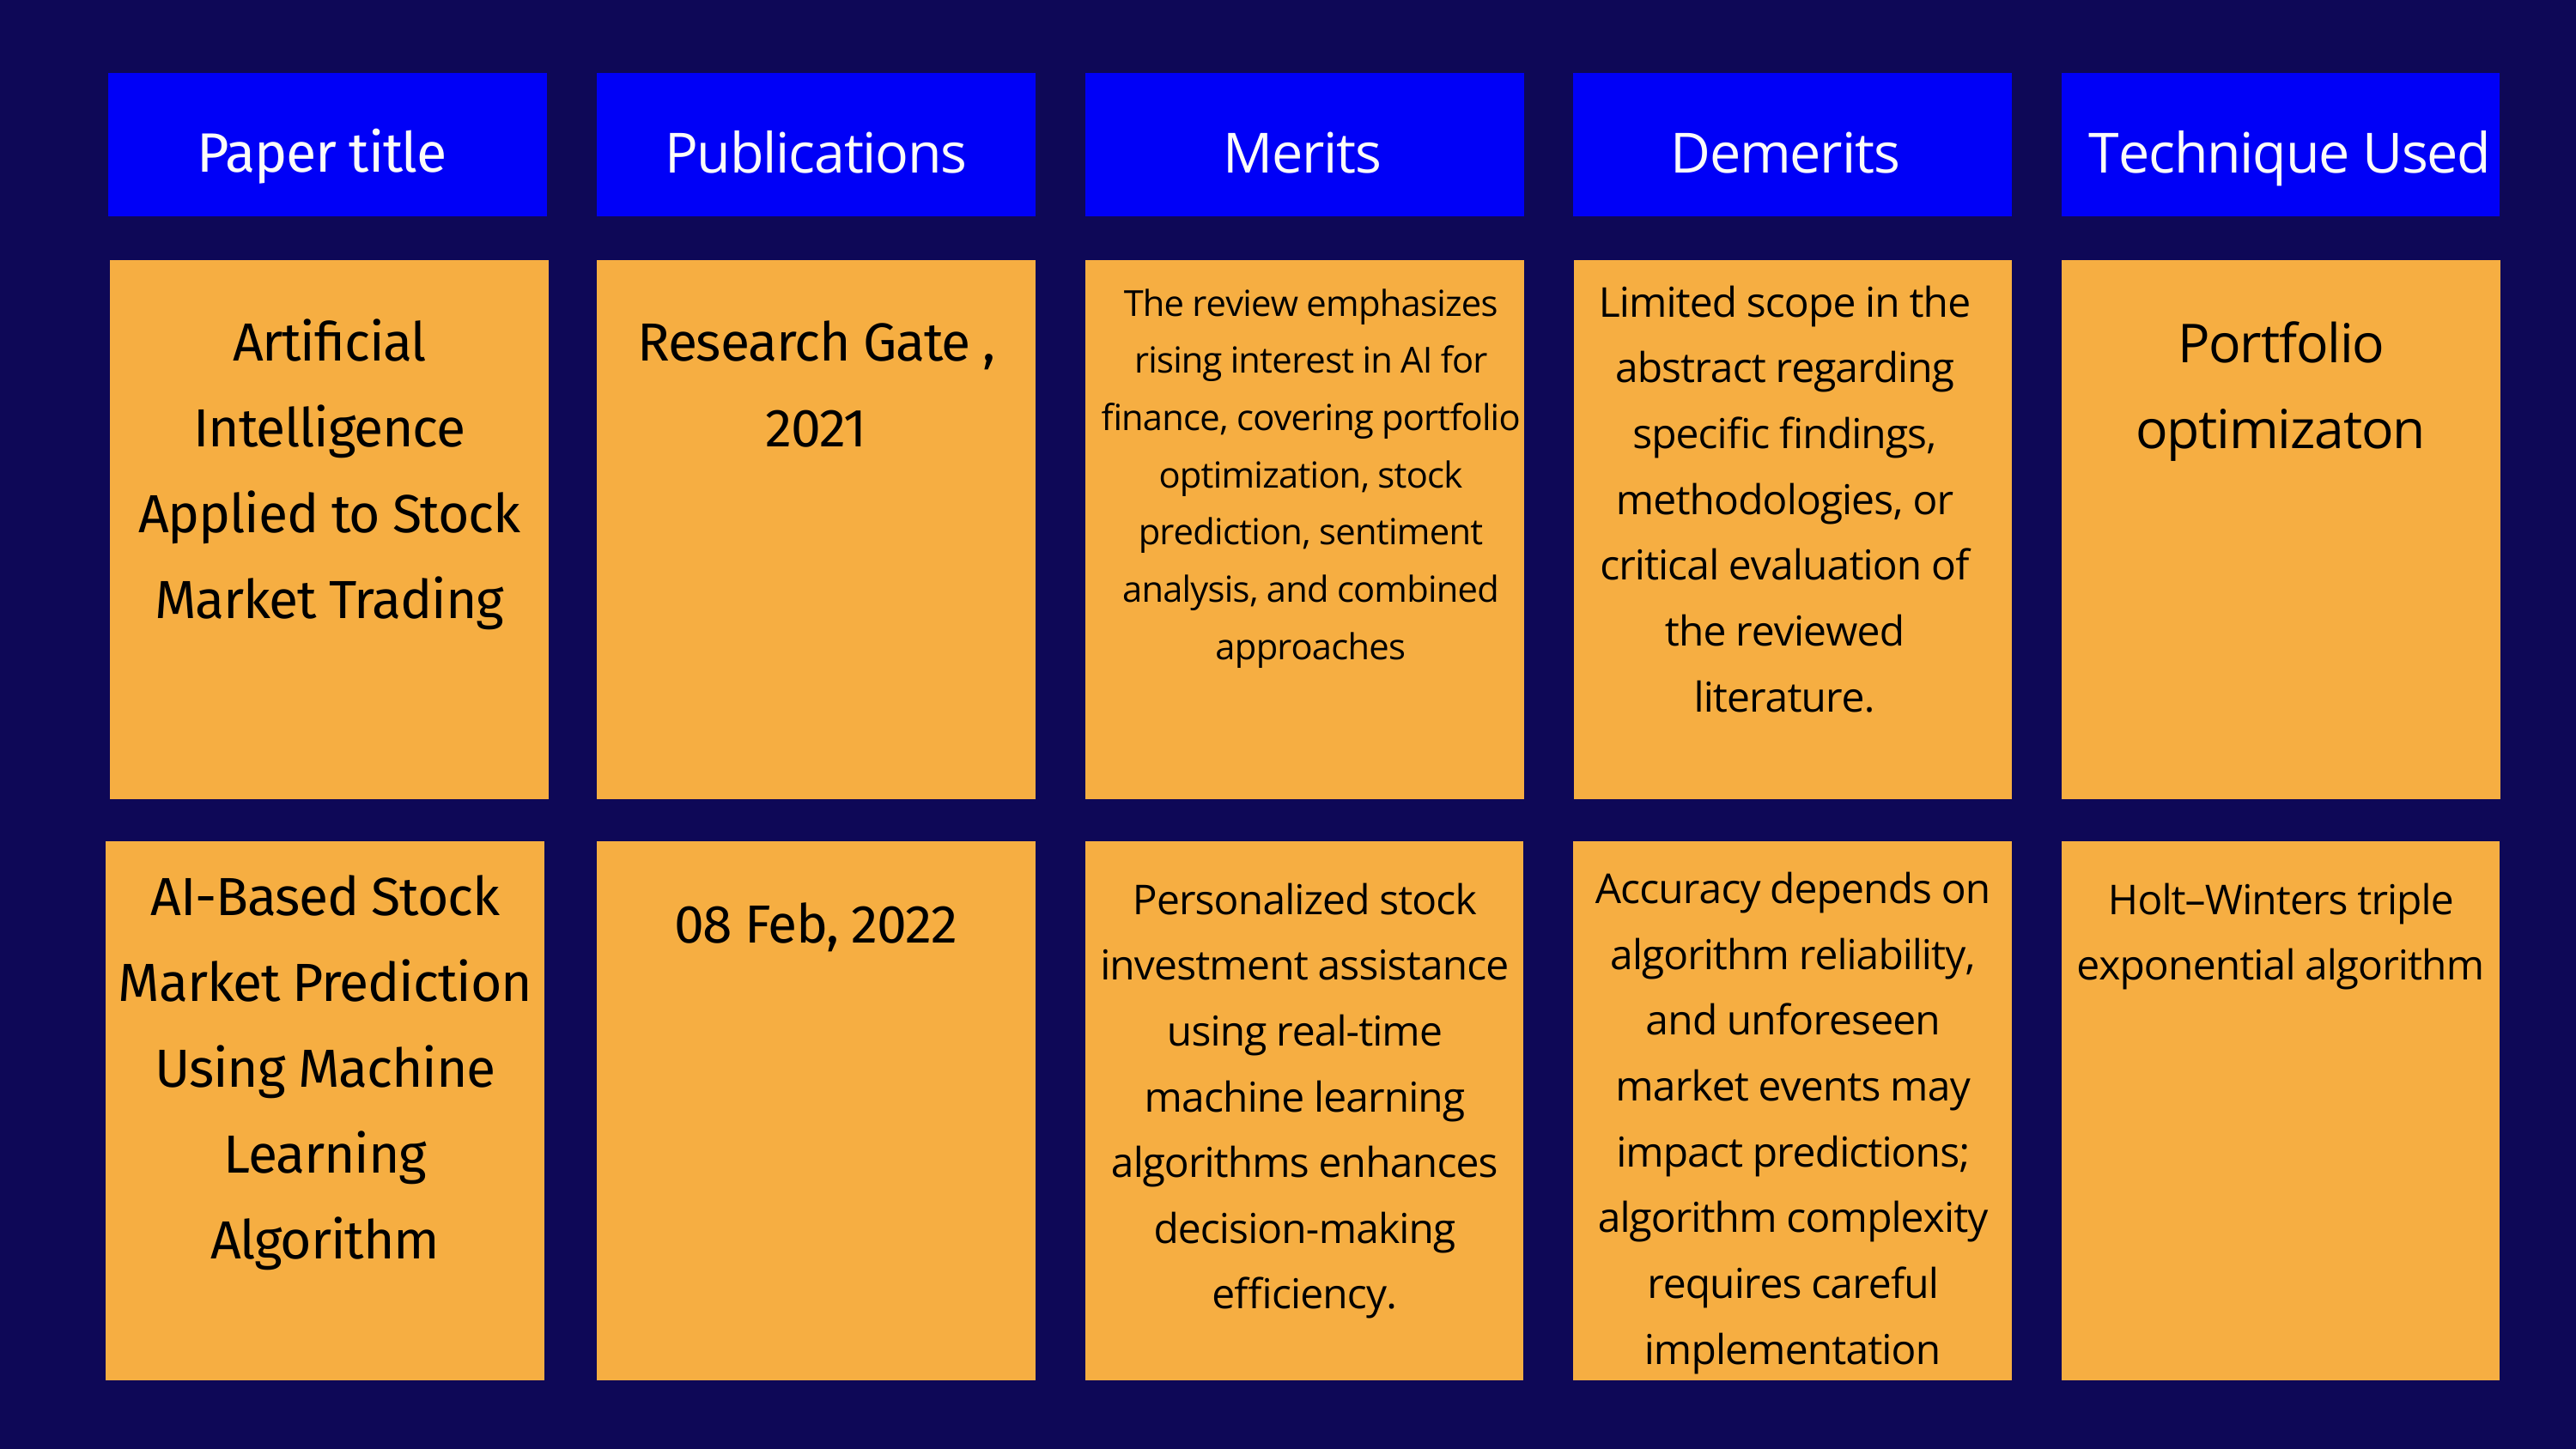

Paper title
Publications
Merits
Demerits
Technique Used

Artificial Intelligence Applied to Stock Market Trading

Research Gate , 2021

Portfolio optimizaton
Limited scope in the abstract regarding specific findings, methodologies, or critical evaluation of the reviewed literature.

The review emphasizes rising interest in AI for finance, covering portfolio optimization, stock prediction, sentiment analysis, and combined approaches

Personalized stock investment assistance using real-time machine learning algorithms enhances decision-making efficiency.

Holt–Winters triple exponential algorithm

08 Feb, 2022
AI-Based Stock Market Prediction Using Machine Learning Algorithm

Accuracy depends on algorithm reliability, and unforeseen market events may impact predictions; algorithm complexity requires careful implementation